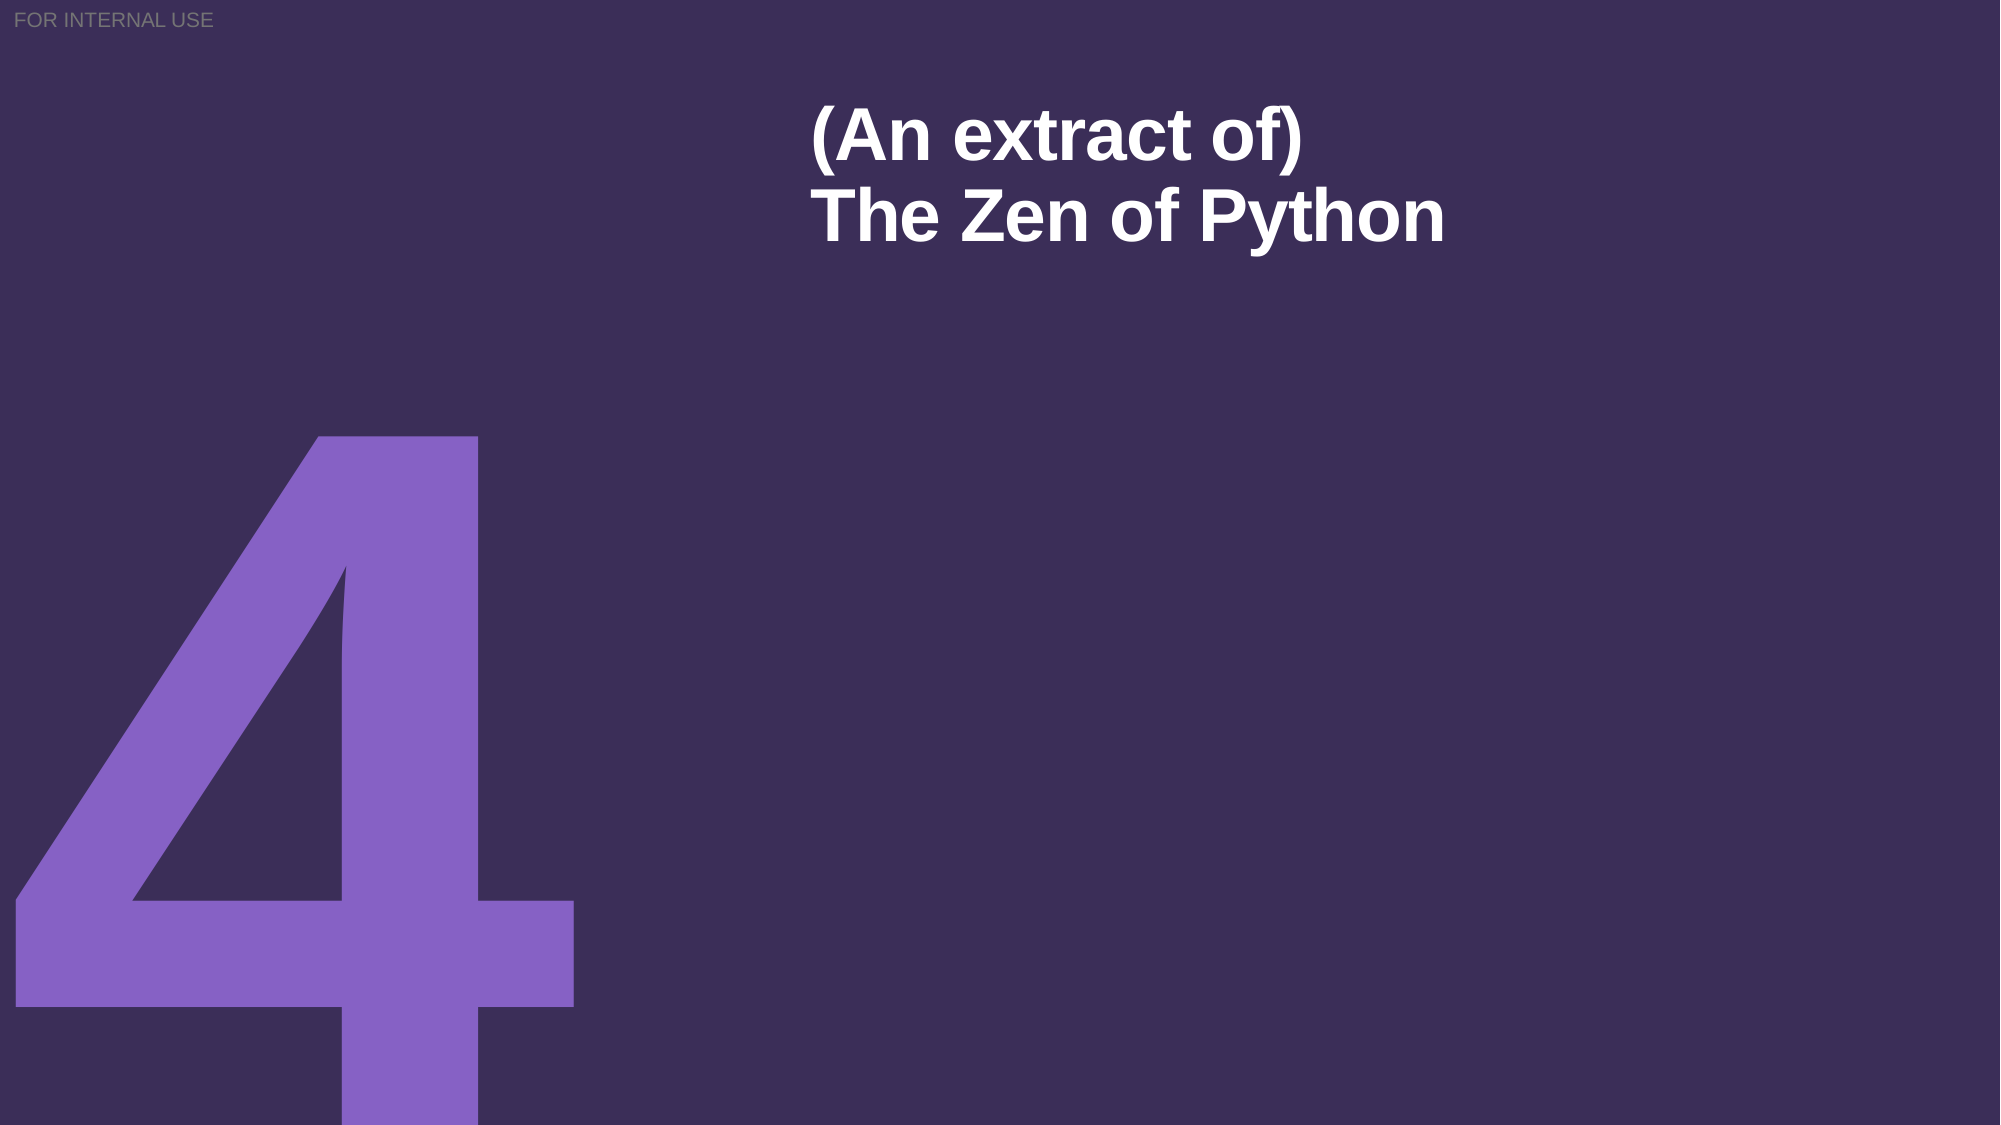

# (An extract of) The Zen of Python